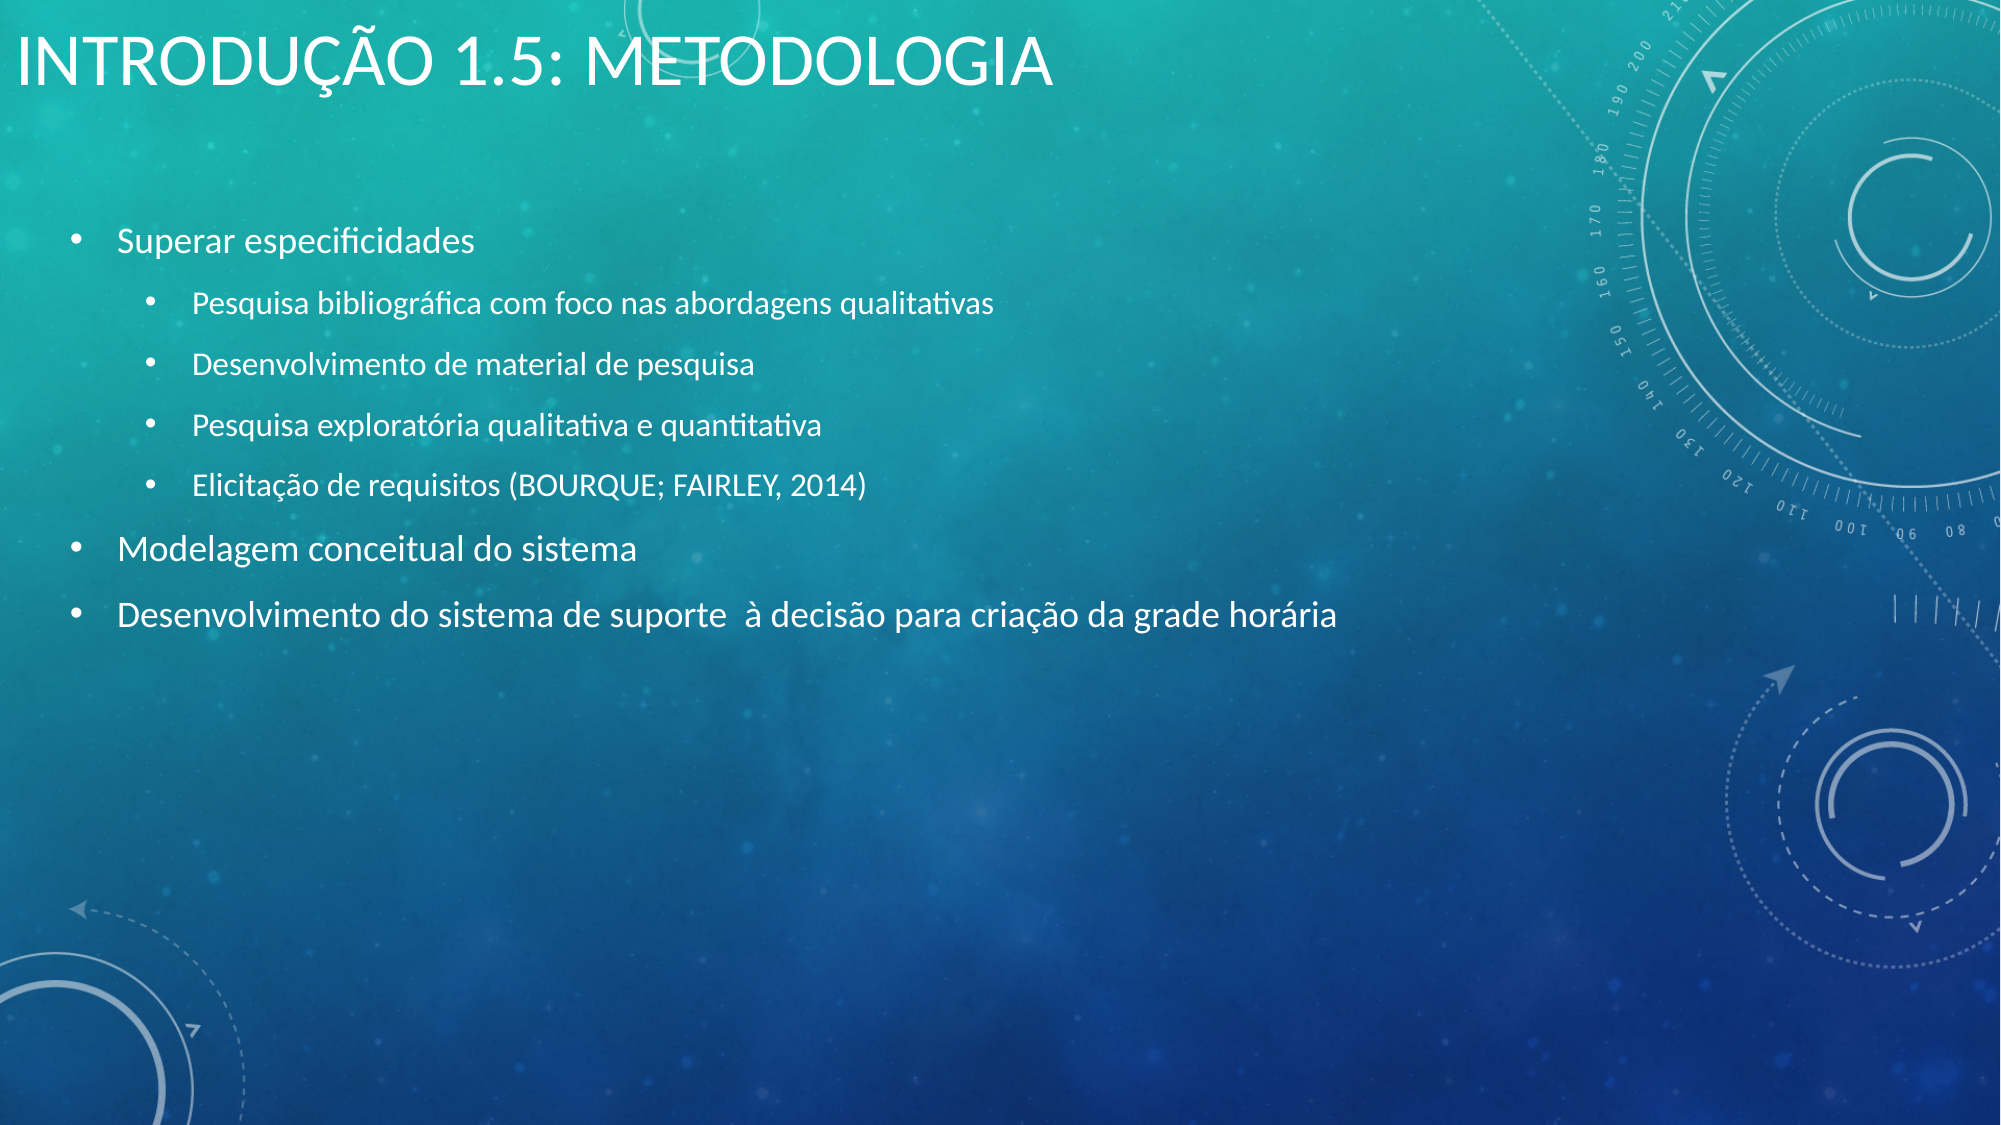

Introdução 1.5: Metodologia
Superar especificidades
Pesquisa bibliográfica com foco nas abordagens qualitativas
Desenvolvimento de material de pesquisa
Pesquisa exploratória qualitativa e quantitativa
Elicitação de requisitos (BOURQUE; FAIRLEY, 2014)
Modelagem conceitual do sistema
Desenvolvimento do sistema de suporte  à decisão para criação da grade horária